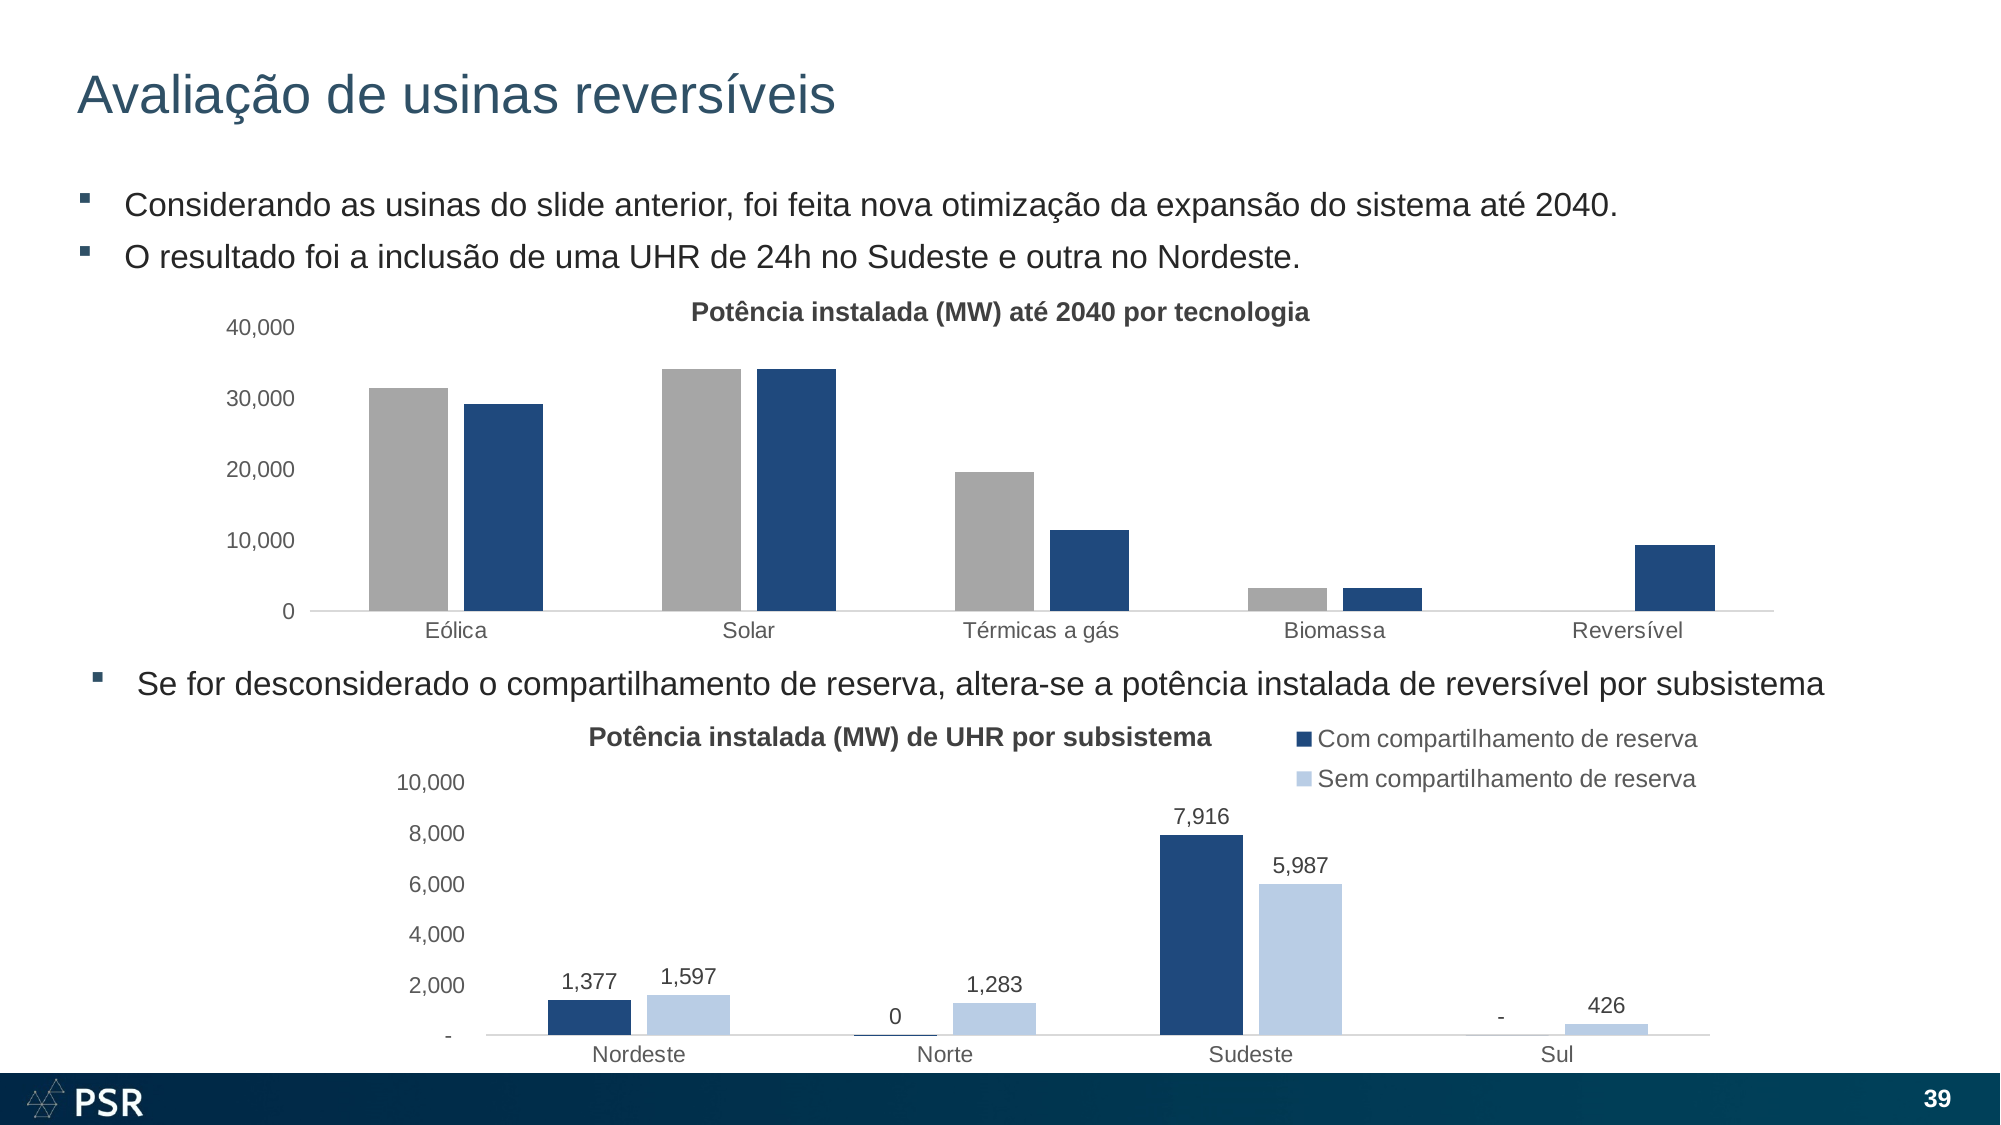

# Avaliação de usinas reversíveis
Considerando as usinas do slide anterior, foi feita nova otimização da expansão do sistema até 2040.
O resultado foi a inclusão de uma UHR de 24h no Sudeste e outra no Nordeste.
Potência instalada (MW) até 2040 por tecnologia

### Chart

| Category | Caso de referência | Caso com reversíveis |
|---|---|---|
| Eólica | 31491.899999999998 | 29129.1 |
| Solar | 34094.9 | 34094.9 |
| Térmicas a gás | 19564.36771 | 11375.7 |
| Biomassa | 3253.63 | 3253.63 |
| Reversível | 0.0 | 9293.055714 |
Se for desconsiderado o compartilhamento de reserva, altera-se a potência instalada de reversível por subsistema

### Chart

| Category | Com compartilhamento de reserva | Sem compartilhamento de reserva |
|---|---|---|
| Nordeste | 1376.95 | 1596.66 |
| Norte | 0.175714 | 1282.88 |
| Sudeste | 7915.93 | 5987.14 |
| Sul | 0.0 | 426.39 |
Potência instalada (MW) de UHR por subsistema
39